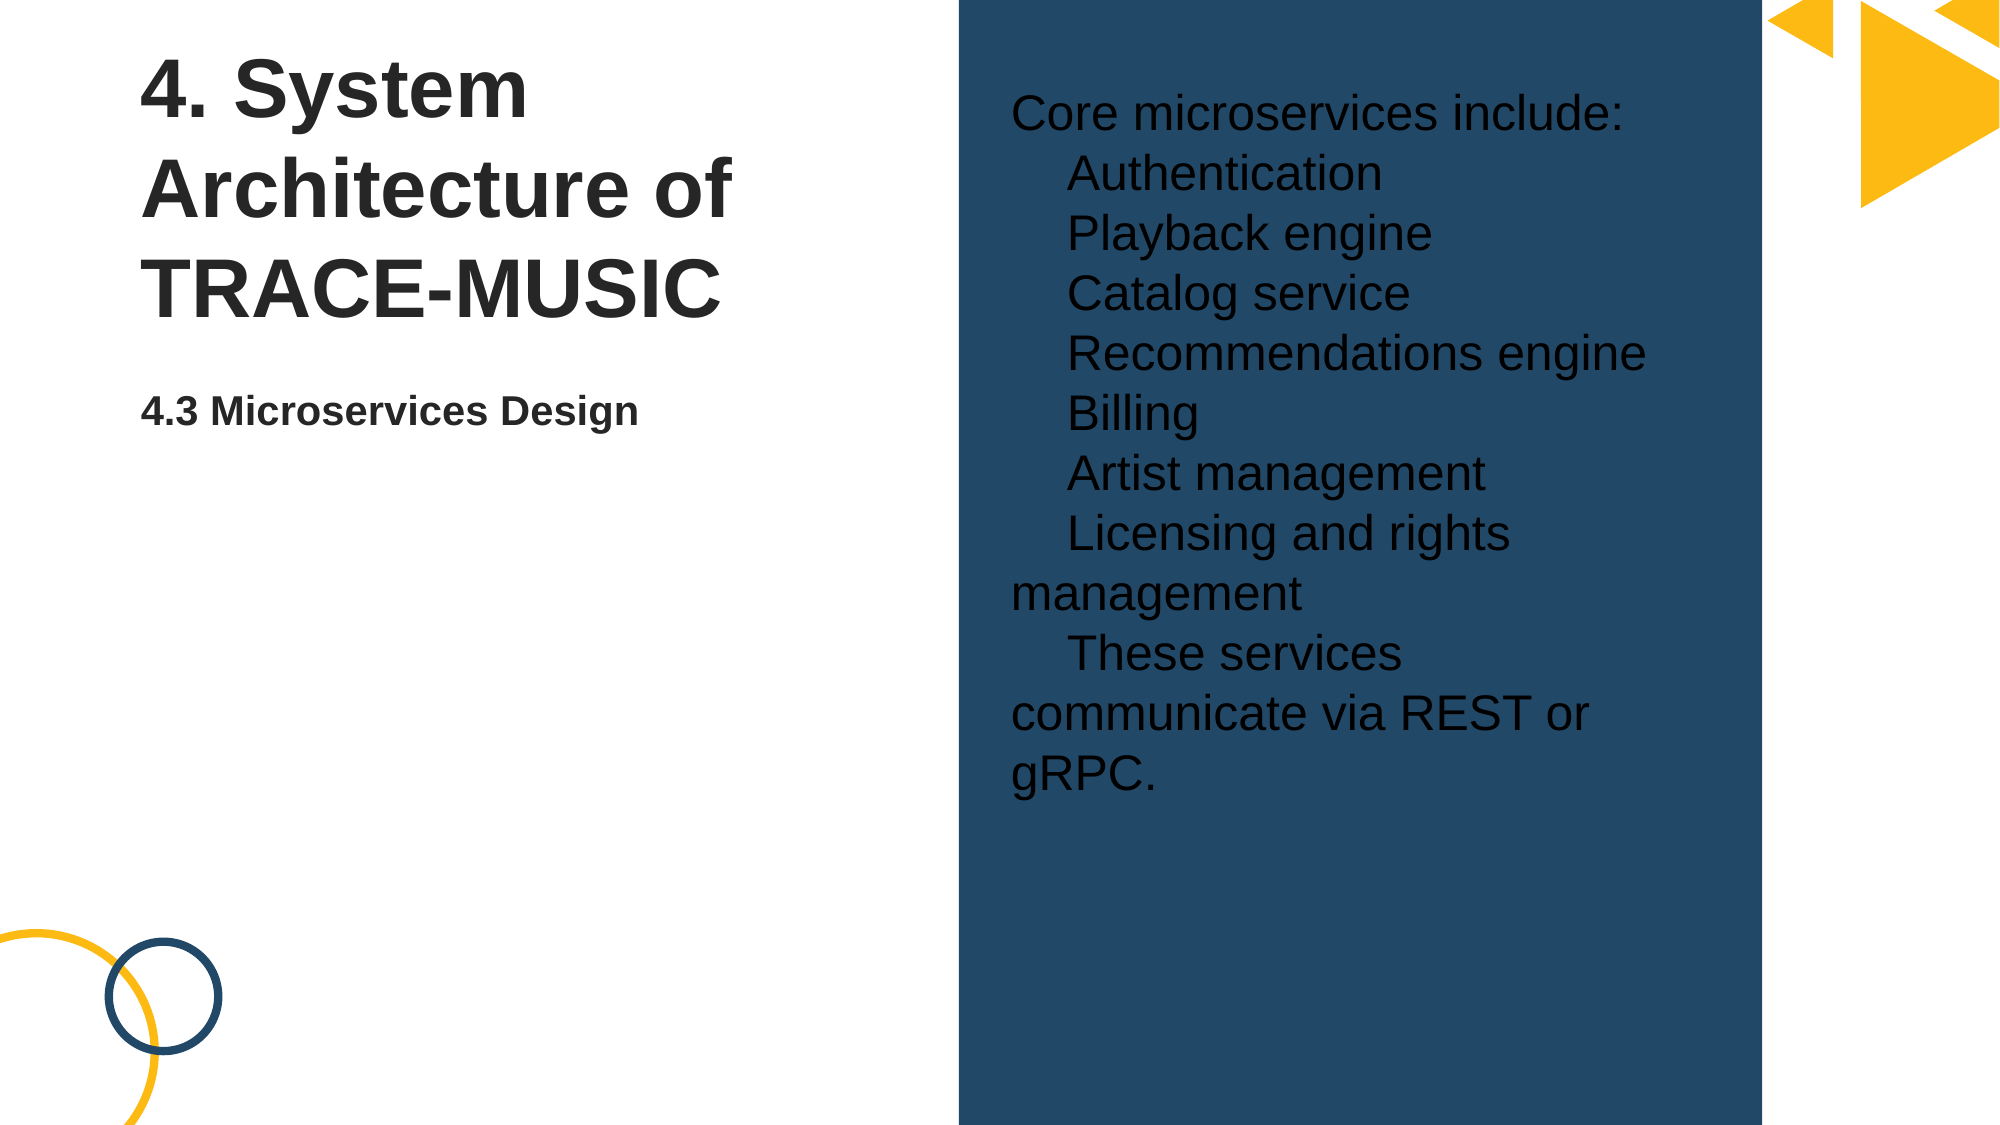

4. System Architecture of TRACE-MUSIC
Core microservices include:
    Authentication
    Playback engine
    Catalog service
    Recommendations engine
    Billing
    Artist management
    Licensing and rights management
    These services communicate via REST or gRPC.
4.3 Microservices Design